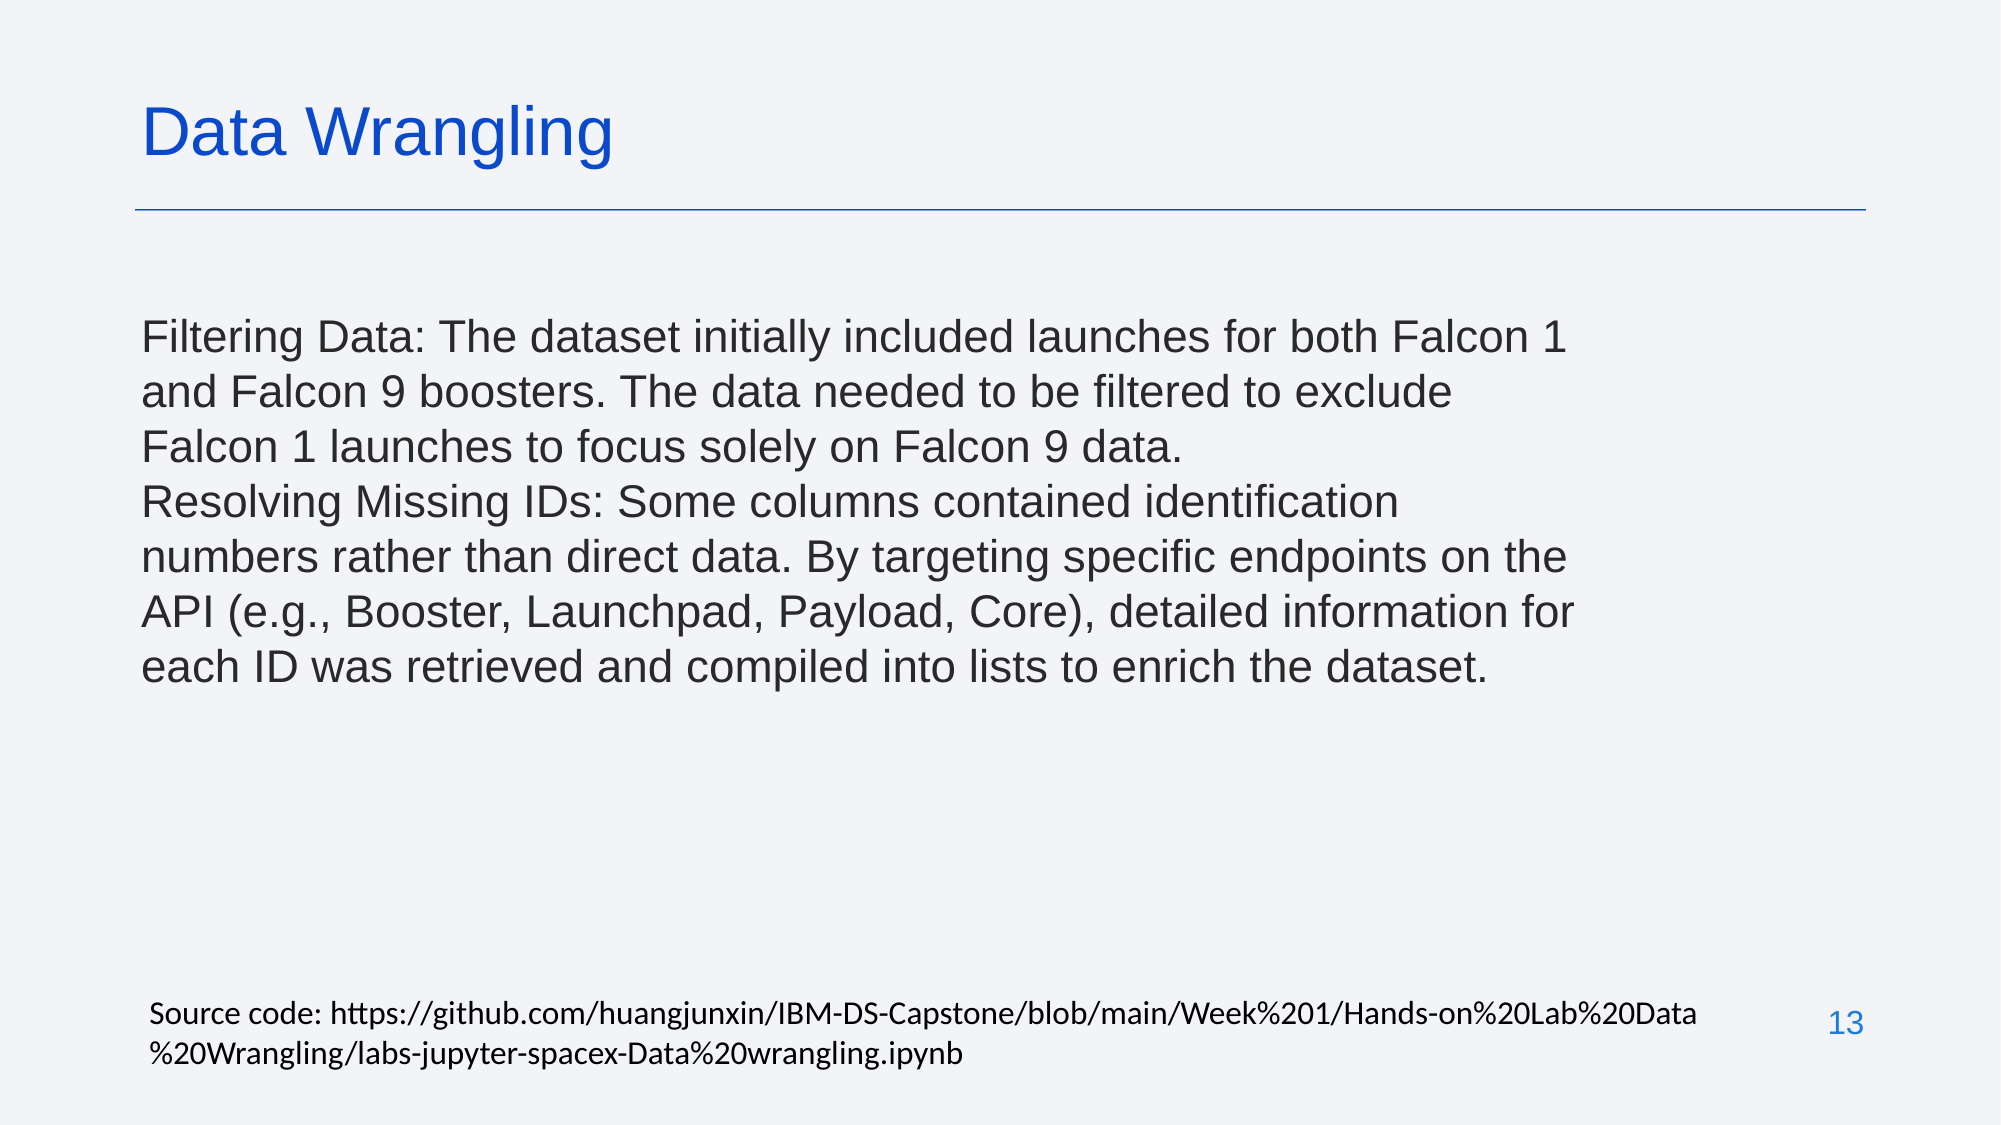

Data Wrangling
Filtering Data: The dataset initially included launches for both Falcon 1 and Falcon 9 boosters. The data needed to be filtered to exclude Falcon 1 launches to focus solely on Falcon 9 data.
Resolving Missing IDs: Some columns contained identification numbers rather than direct data. By targeting specific endpoints on the API (e.g., Booster, Launchpad, Payload, Core), detailed information for each ID was retrieved and compiled into lists to enrich the dataset.
Source code: https://github.com/huangjunxin/IBM-DS-Capstone/blob/main/Week%201/Hands-on%20Lab%20Data%20Wrangling/labs-jupyter-spacex-Data%20wrangling.ipynb
13